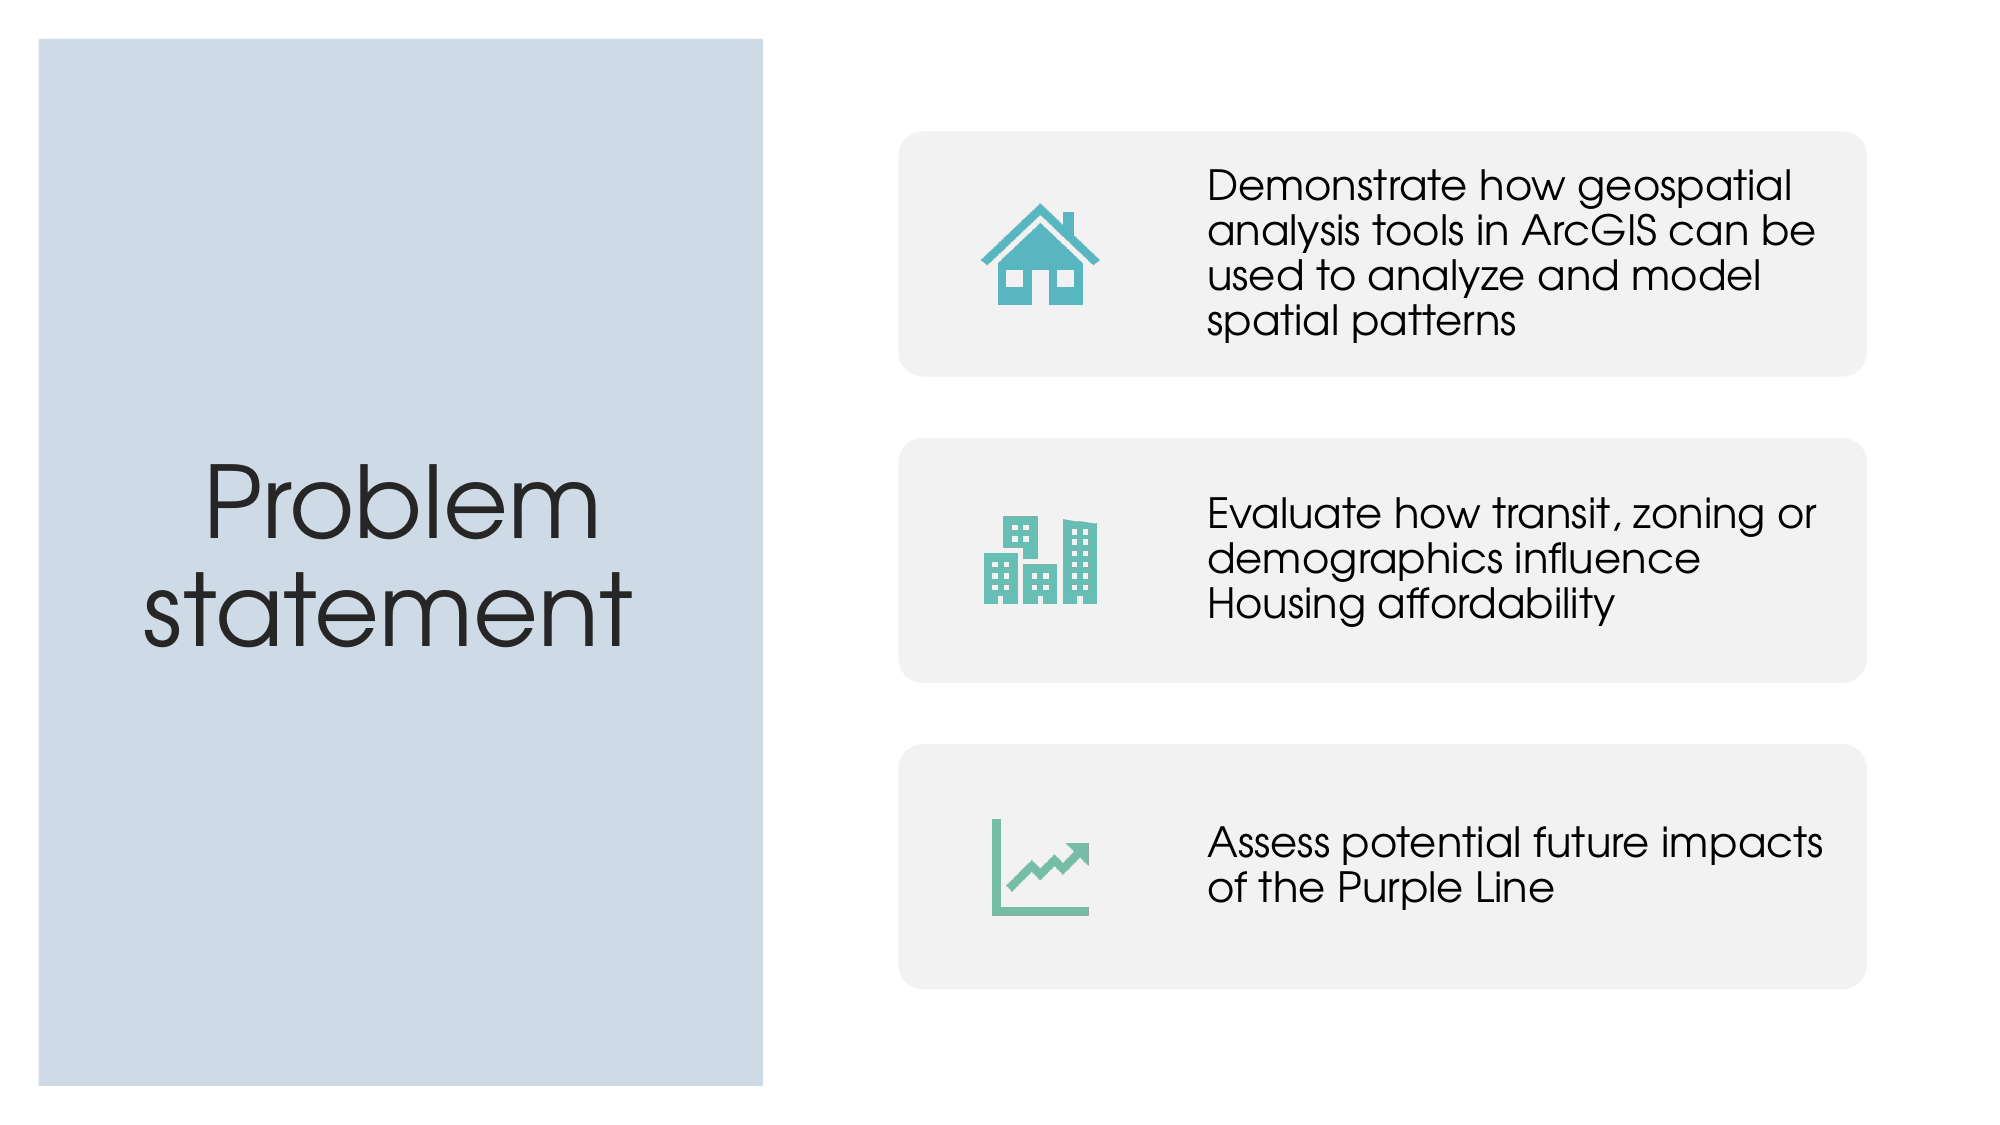

# Problem statement
Demonstrate how geospatial analysis tools in ArcGIS can be used to analyze and model spatial patterns
Evaluate how transit, zoning or demographics influence Housing affordability
Assess potential future impacts of the Purple Line